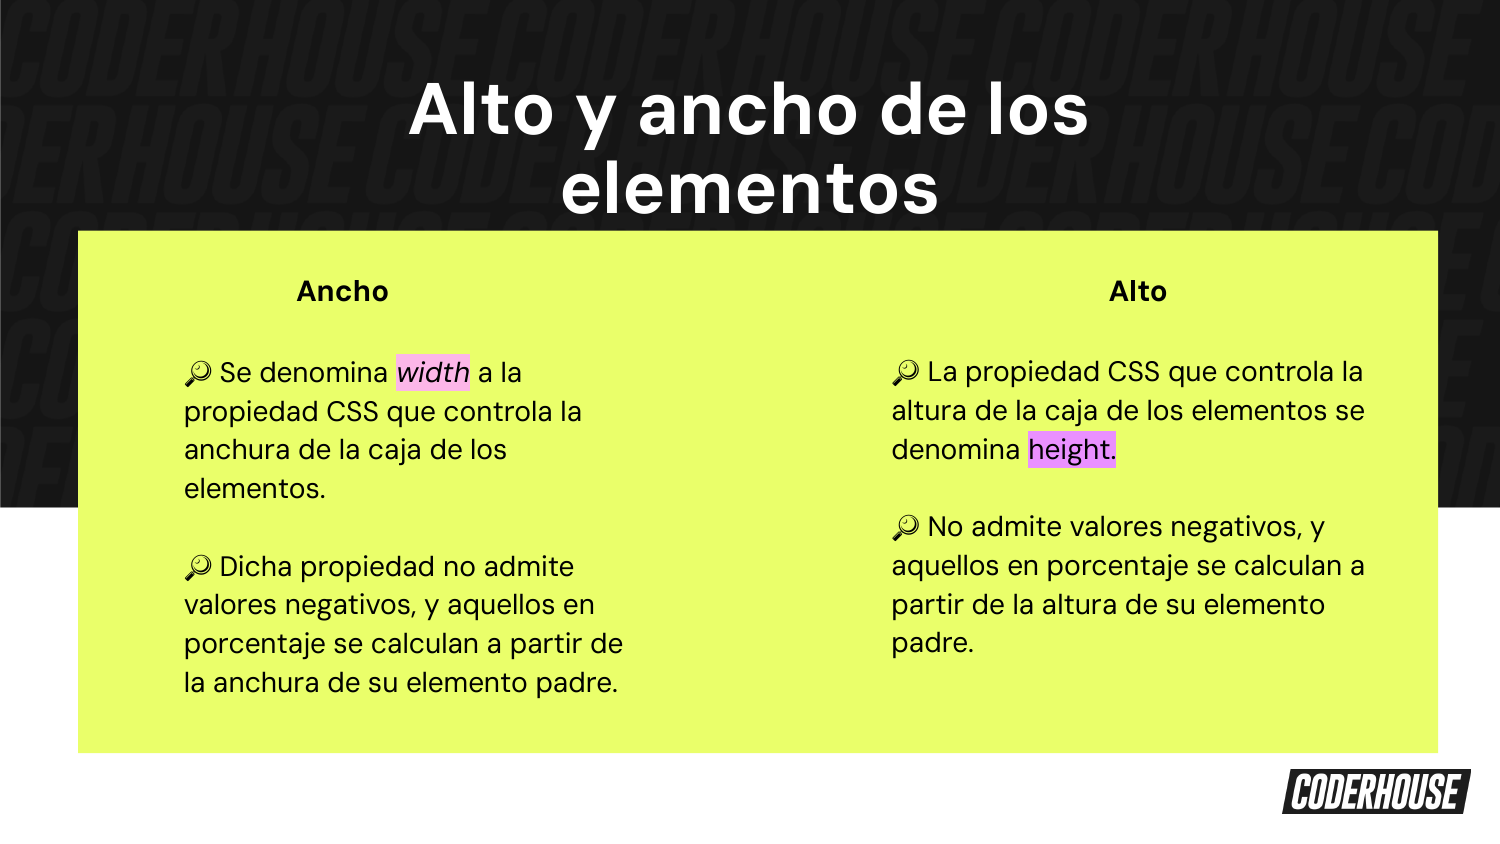

Alto y ancho de los elementos

Alto
Ancho
🔎 La propiedad CSS que controla la altura de la caja de los elementos se denomina height.

🔎 No admite valores negativos, y aquellos en porcentaje se calculan a partir de la altura de su elemento padre.

🔎 Se denomina width a la propiedad CSS que controla la anchura de la caja de los elementos.

🔎 Dicha propiedad no admite valores negativos, y aquellos en porcentaje se calculan a partir de la anchura de su elemento padre.